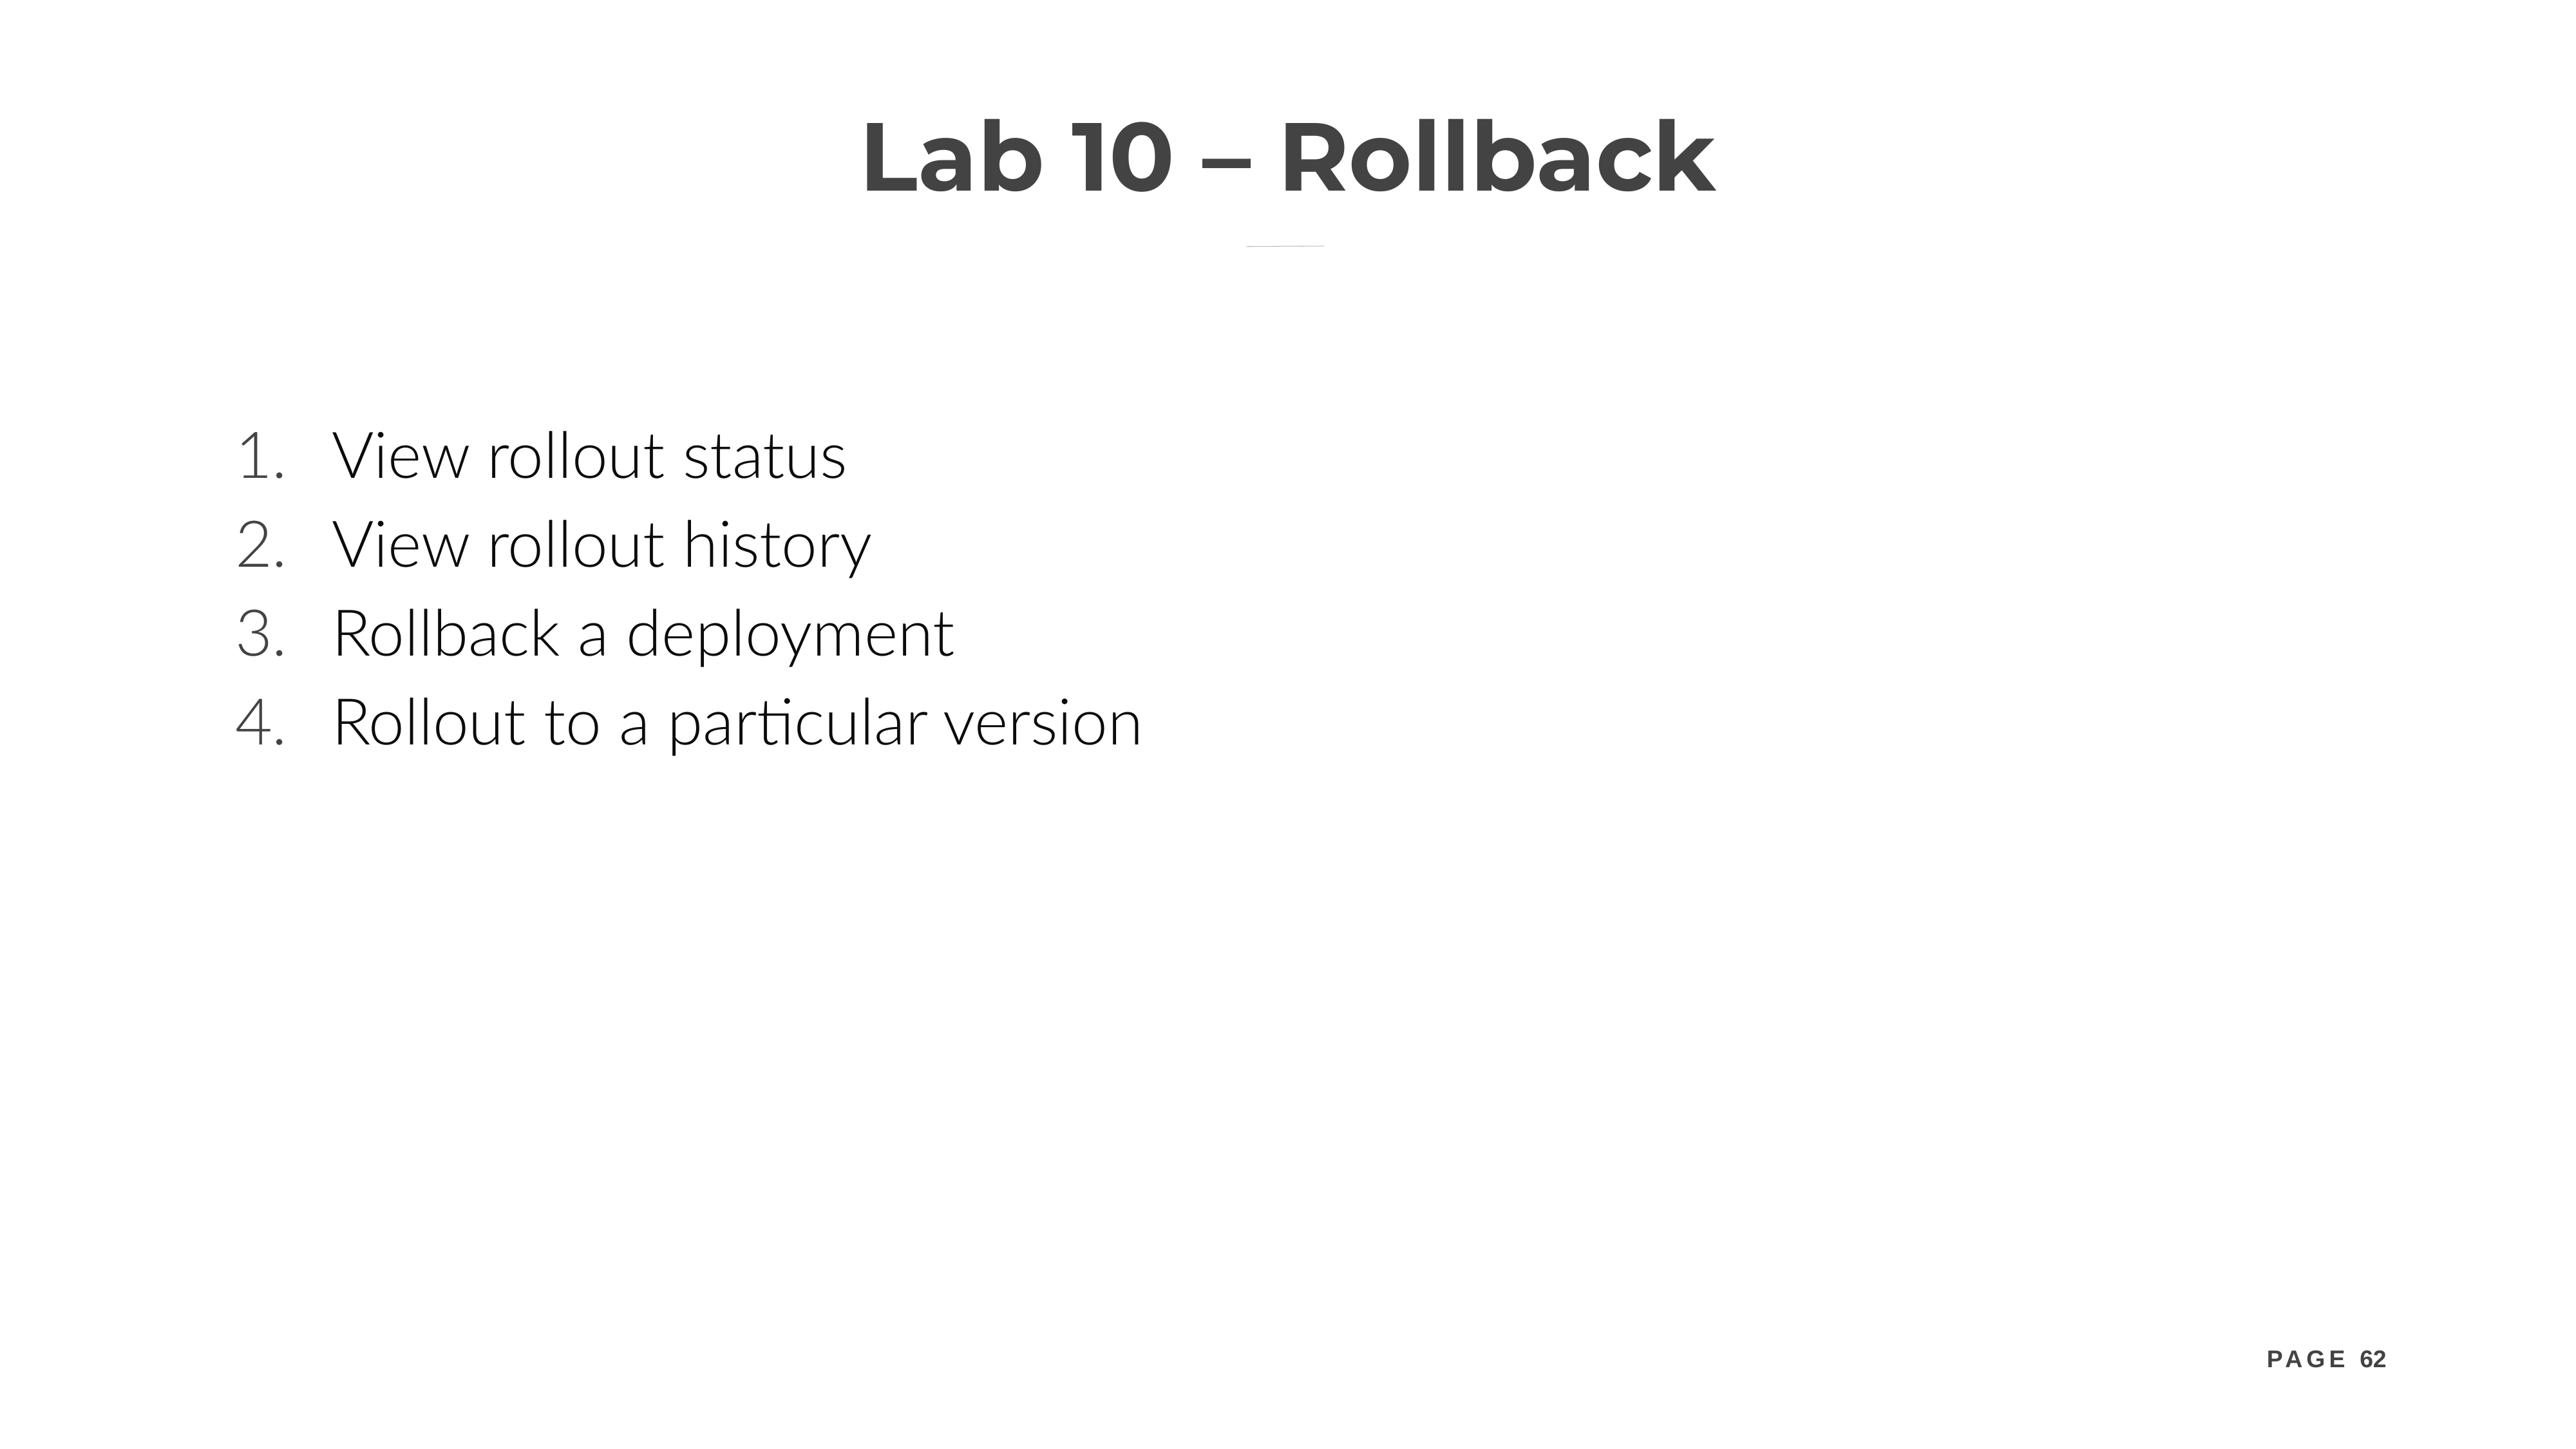

# Lab 10 – Rollback
View rollout status
View rollout history
Rollback a deployment
Rollout to a particular version